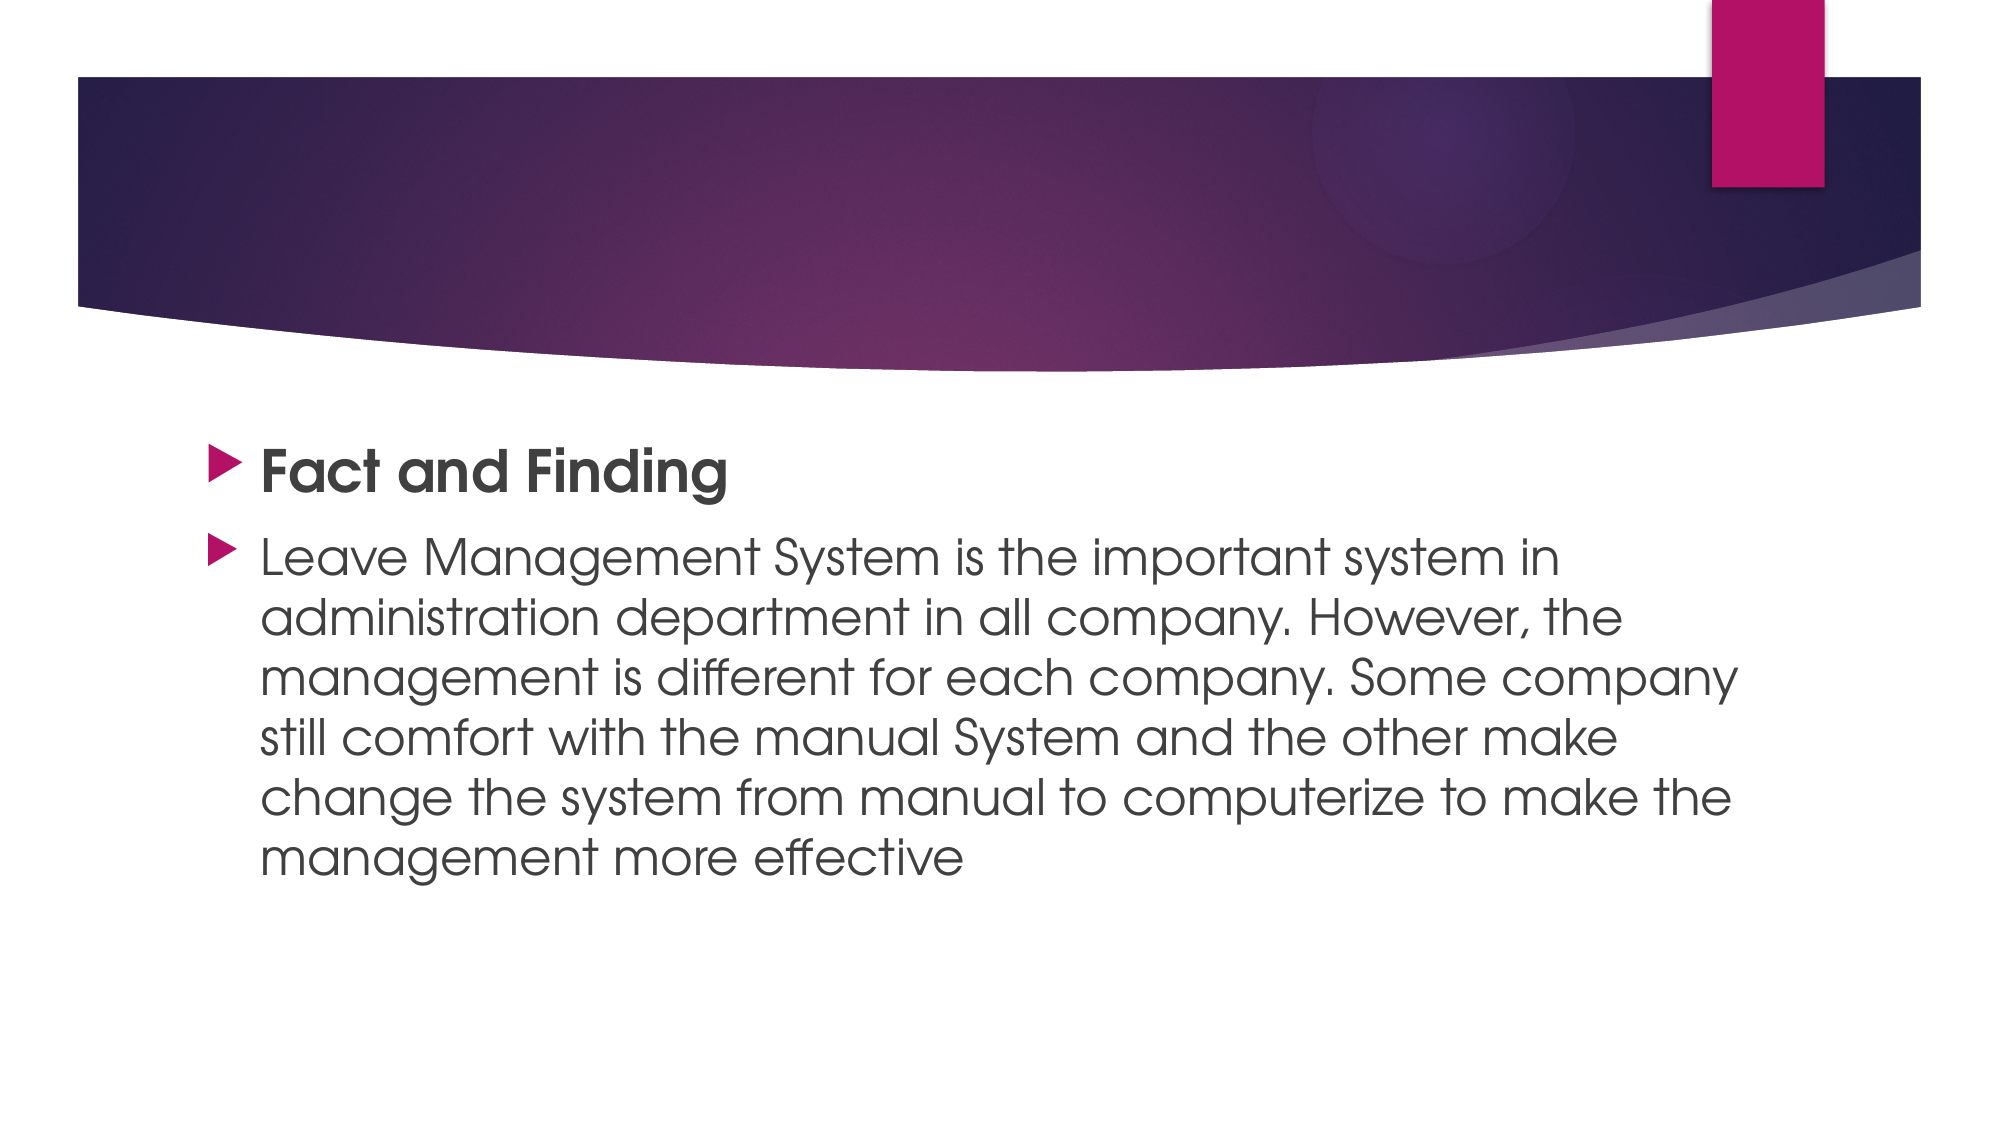

#
Fact and Finding
Leave Management System is the important system in administration department in all company. However, the management is different for each company. Some company still comfort with the manual System and the other make change the system from manual to computerize to make the management more effective